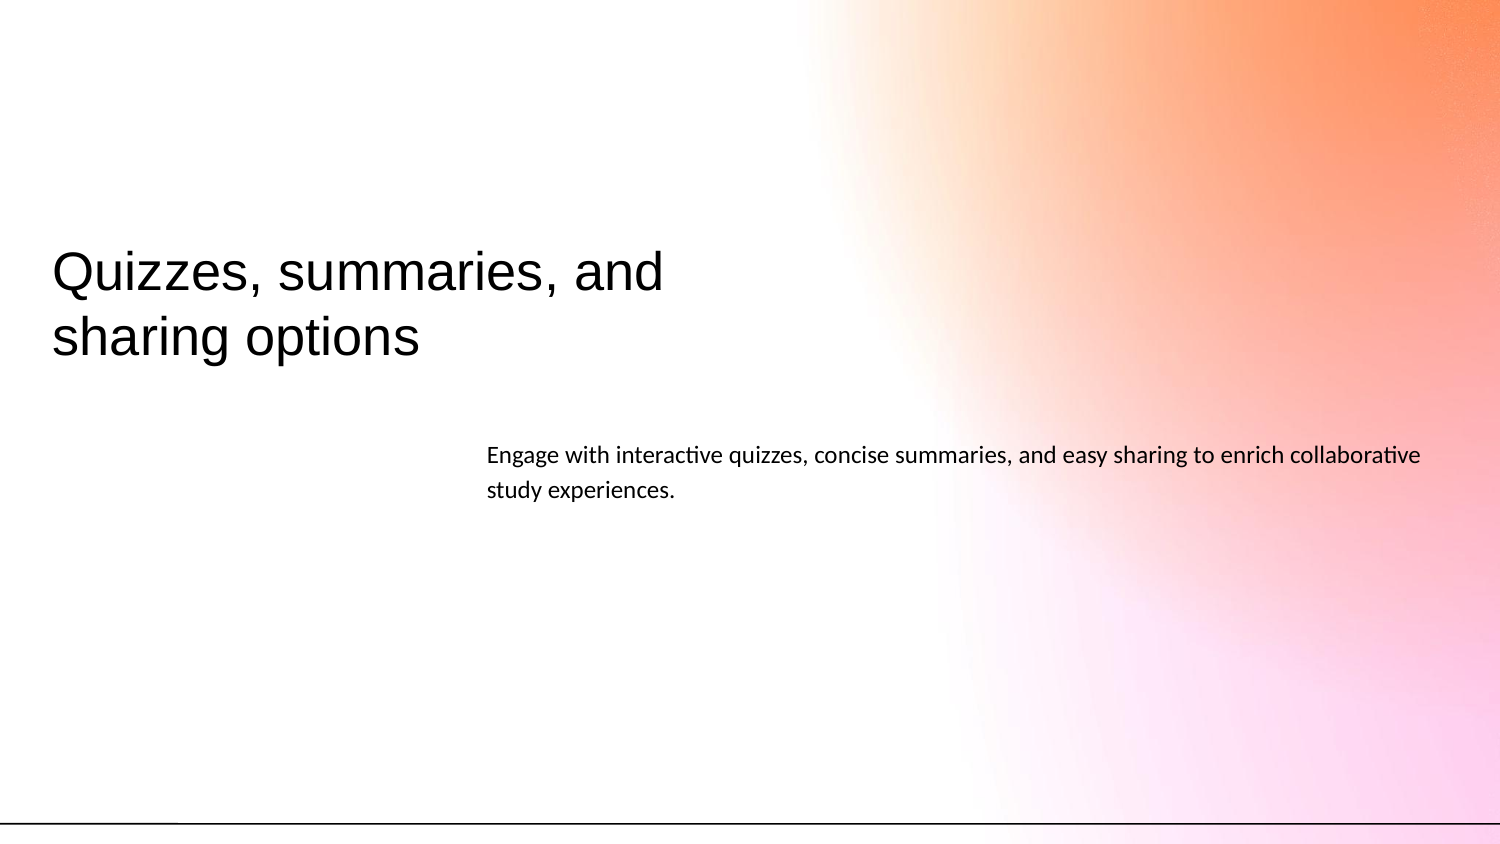

# Quizzes, summaries, and sharing options
Engage with interactive quizzes, concise summaries, and easy sharing to enrich collaborative study experiences.